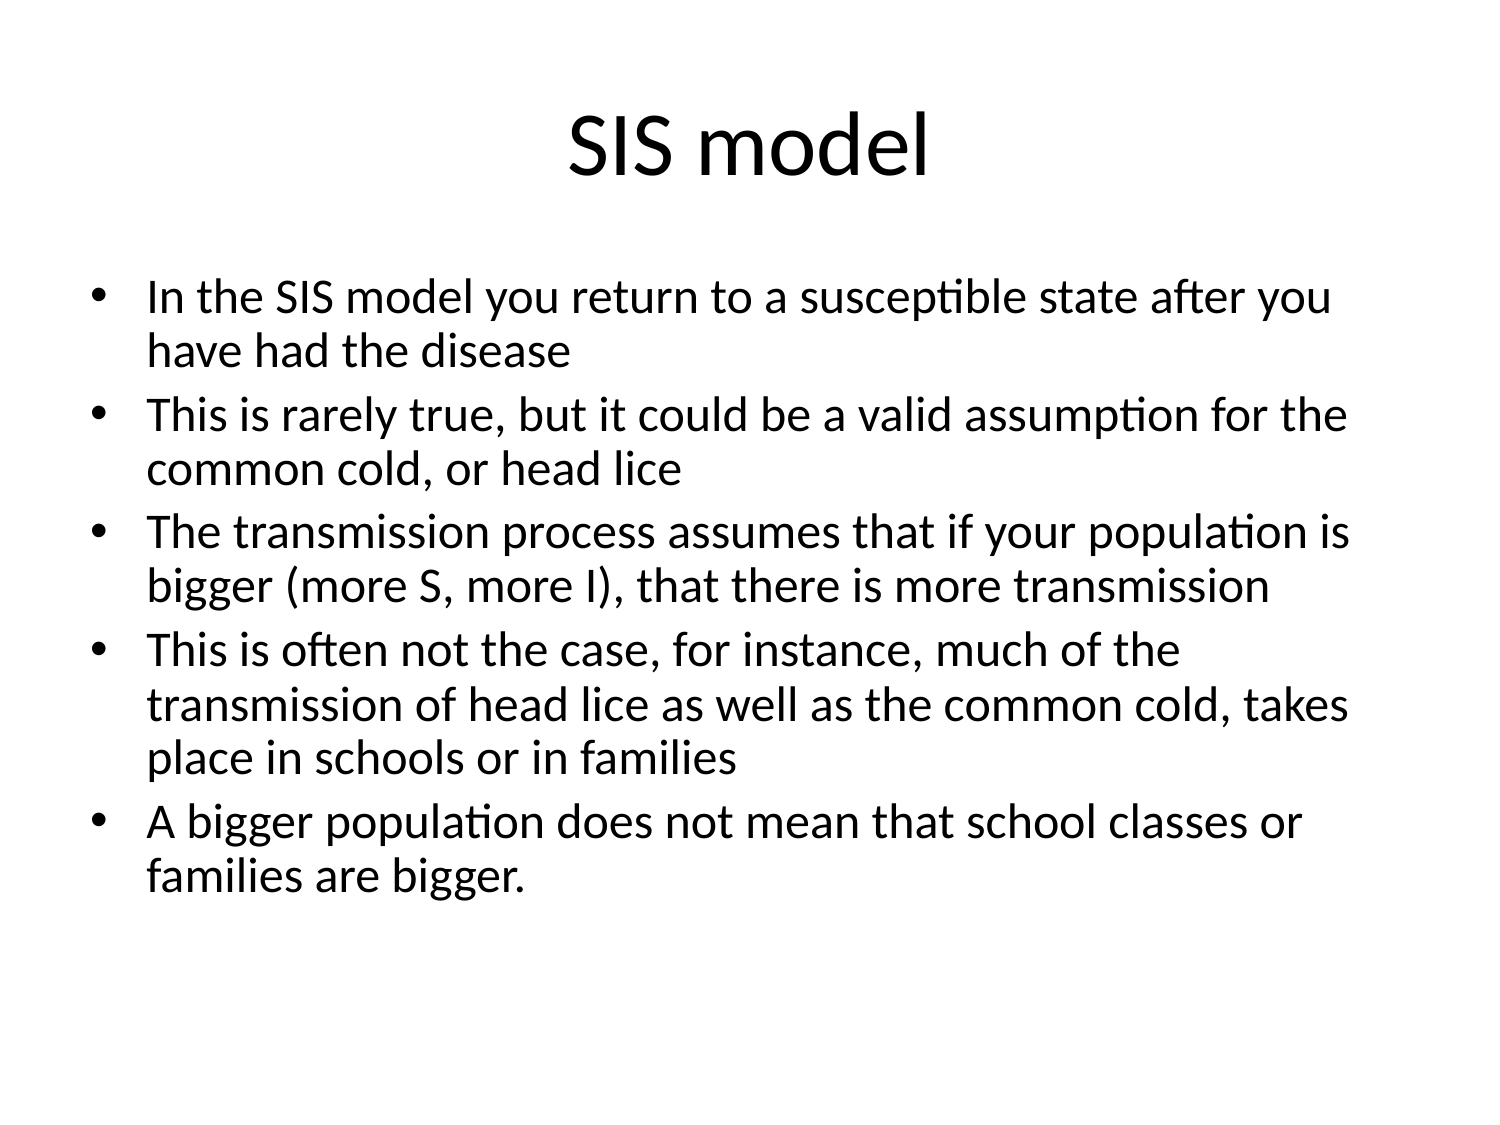

# SIS model
In the SIS model you return to a susceptible state after you have had the disease
This is rarely true, but it could be a valid assumption for the common cold, or head lice
The transmission process assumes that if your population is bigger (more S, more I), that there is more transmission
This is often not the case, for instance, much of the transmission of head lice as well as the common cold, takes place in schools or in families
A bigger population does not mean that school classes or families are bigger.